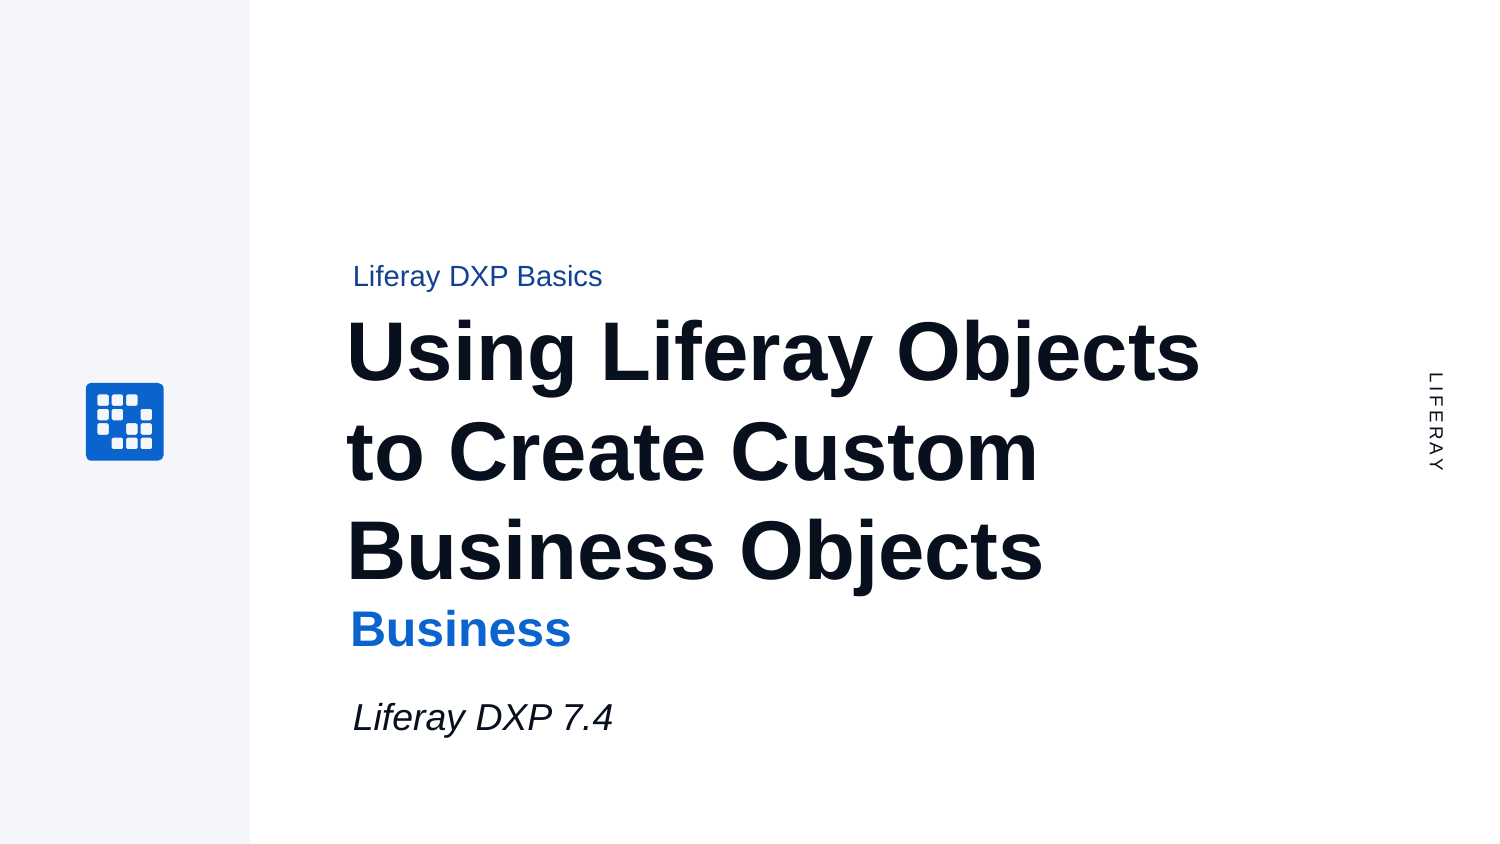

Liferay DXP Basics
# Using Liferay Objects to Create Custom Business Objects
Business
Liferay DXP 7.4